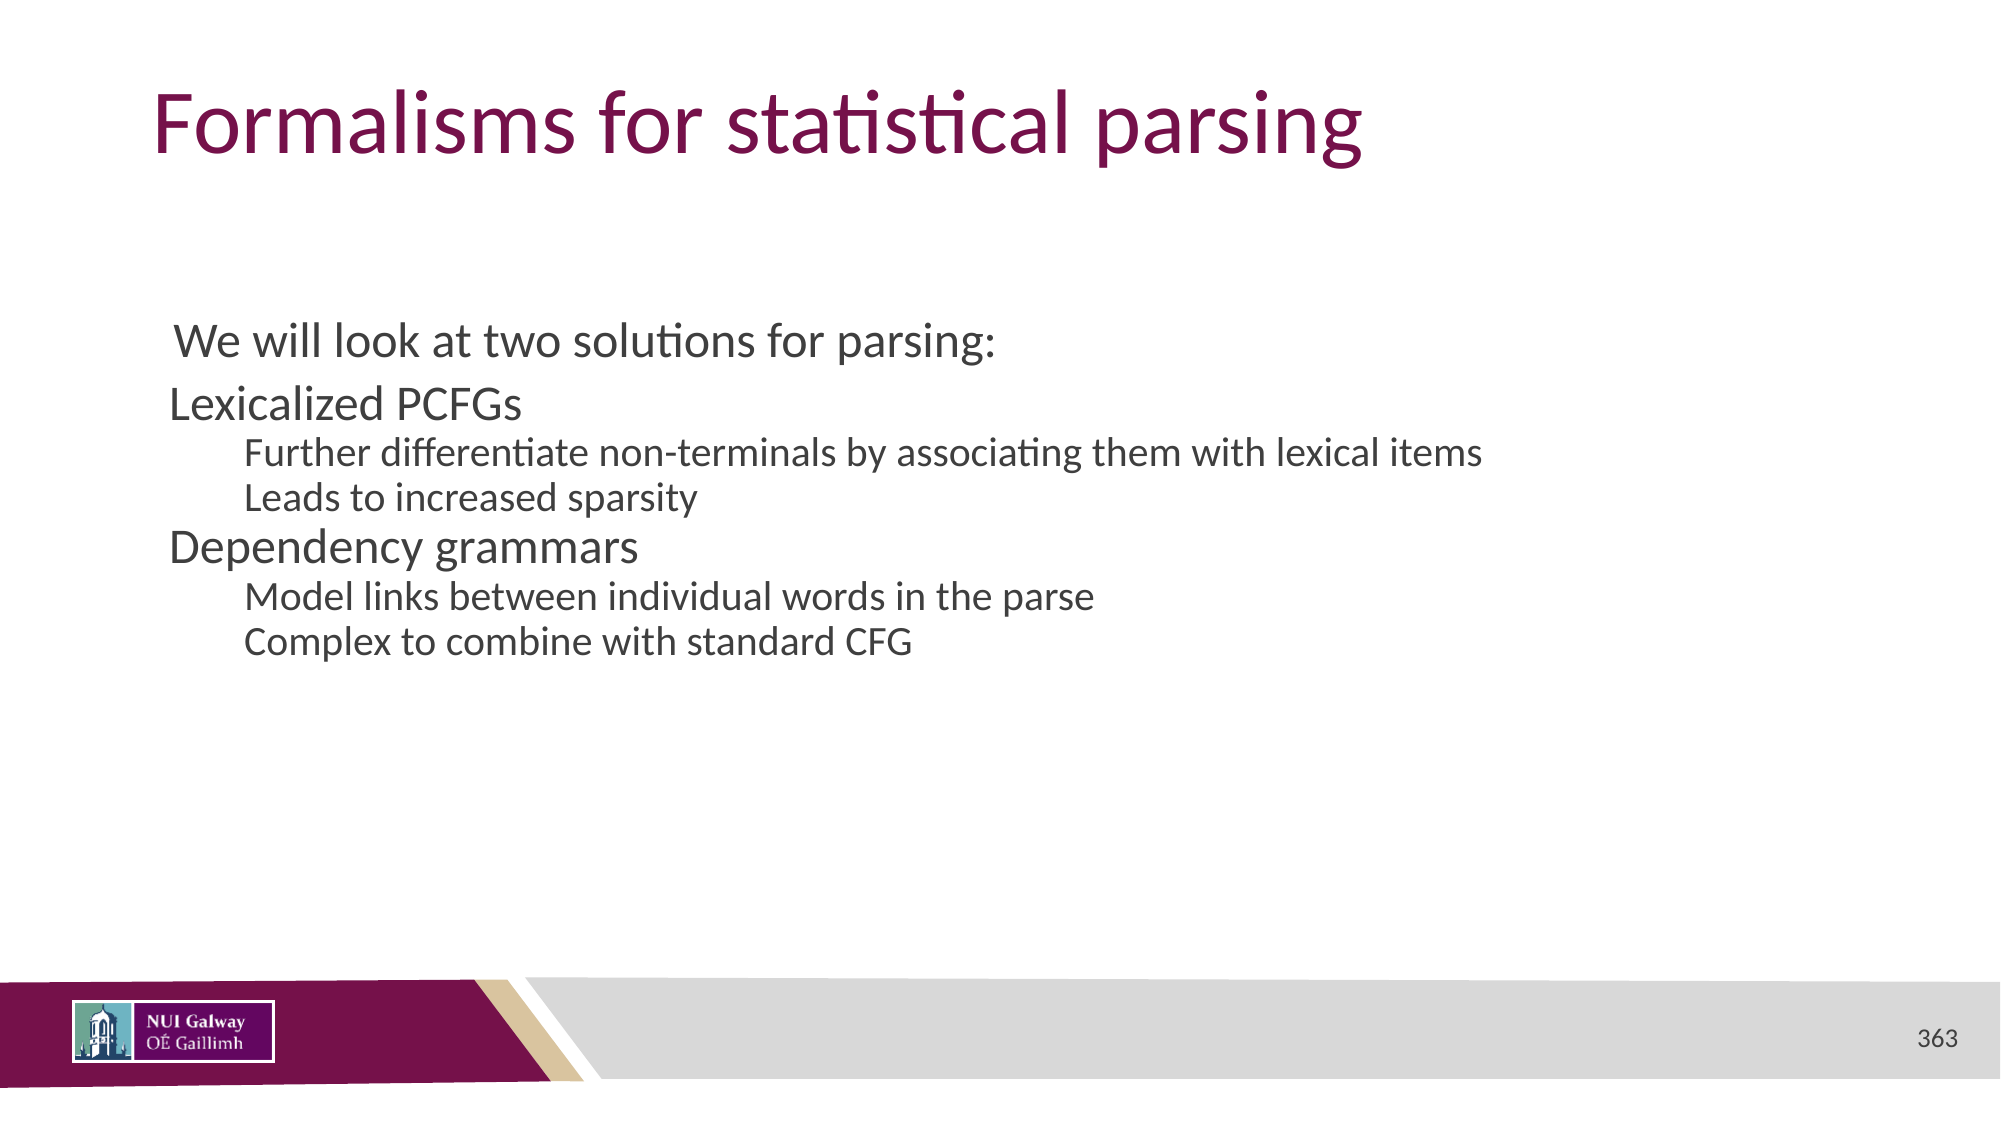

# Formalisms for statistical parsing
We will look at two solutions for parsing:
Lexicalized PCFGs
Further differentiate non-terminals by associating them with lexical items
Leads to increased sparsity
Dependency grammars
Model links between individual words in the parse
Complex to combine with standard CFG

363